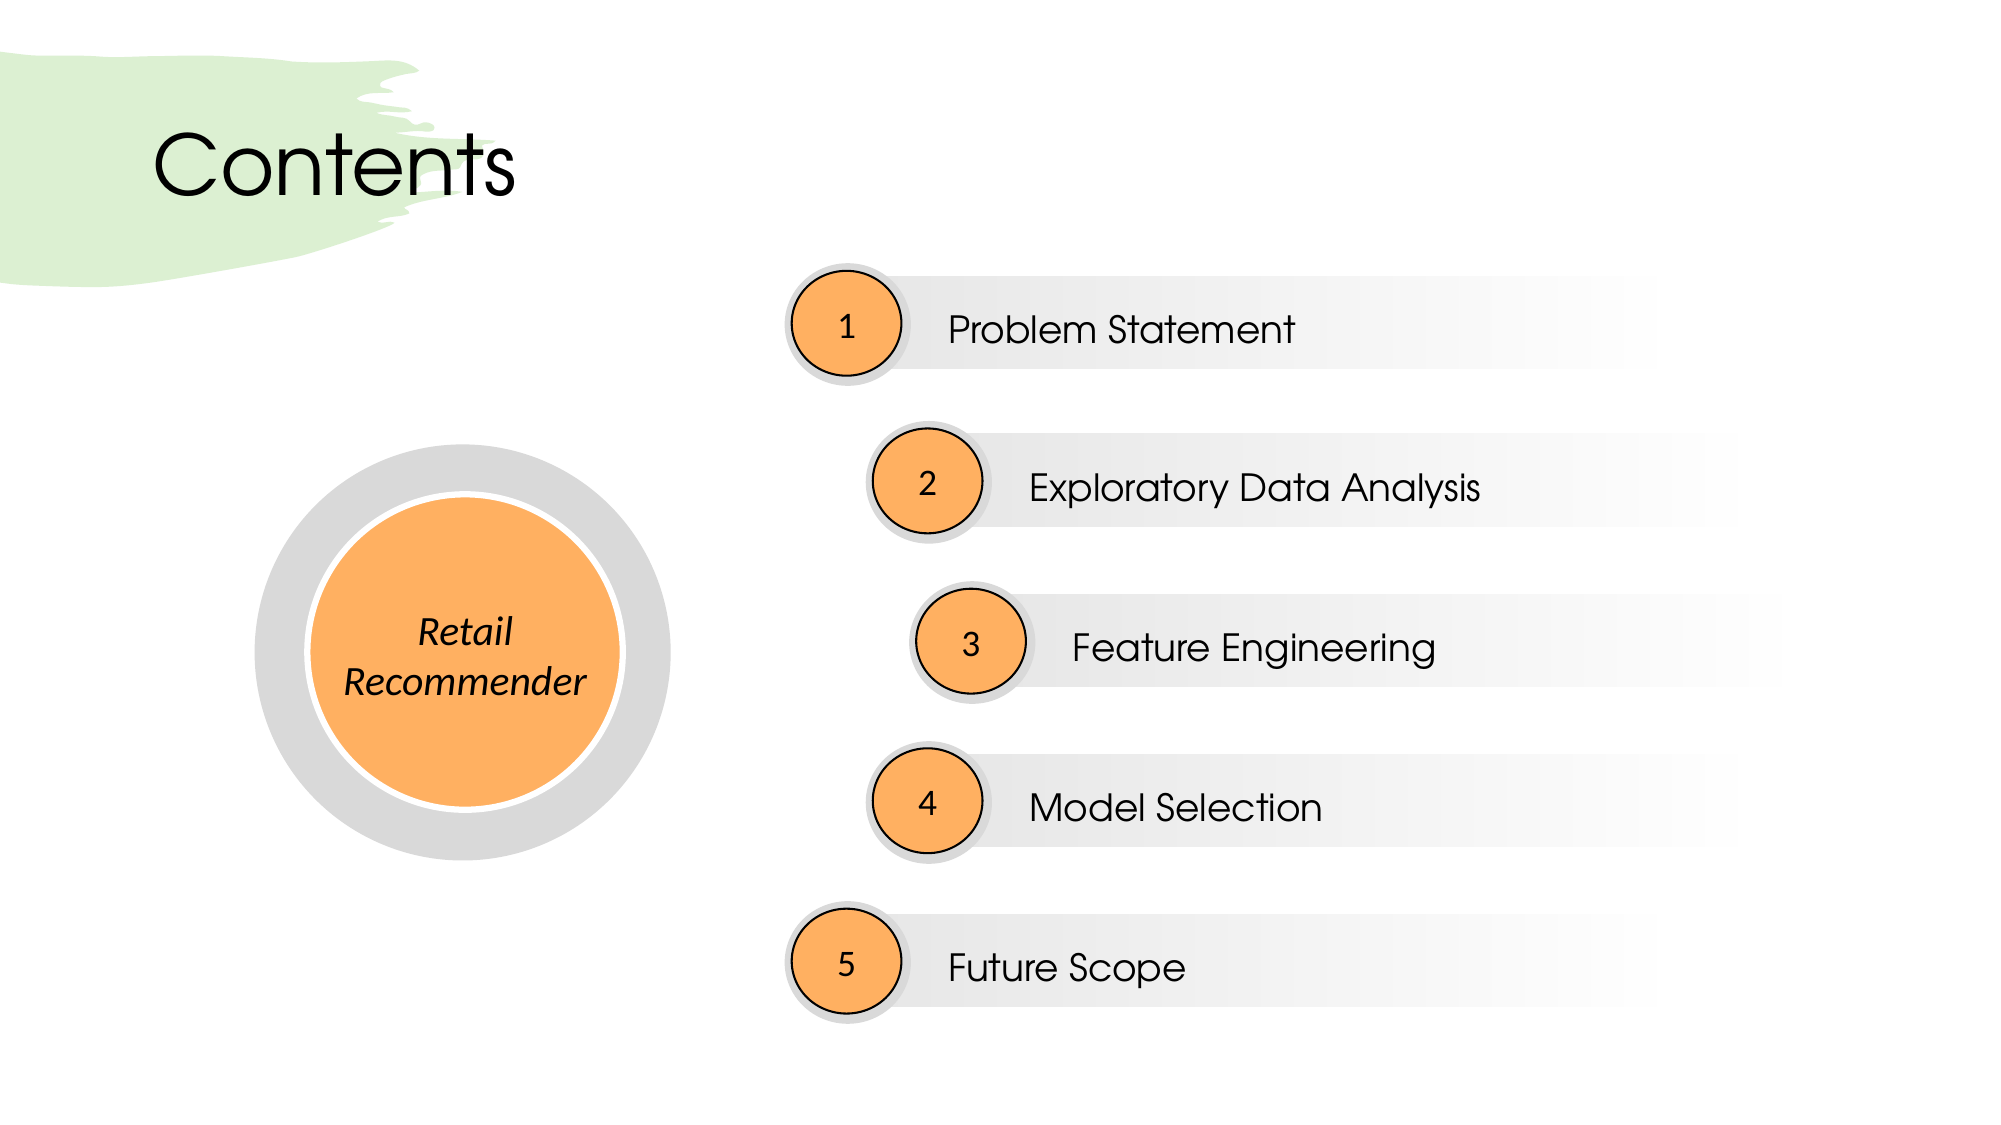

# Contents

1

Problem Statement

2

Exploratory Data Analysis

Retail Recommender

3

Feature Engineering

4

Model Selection

5

Future Scope